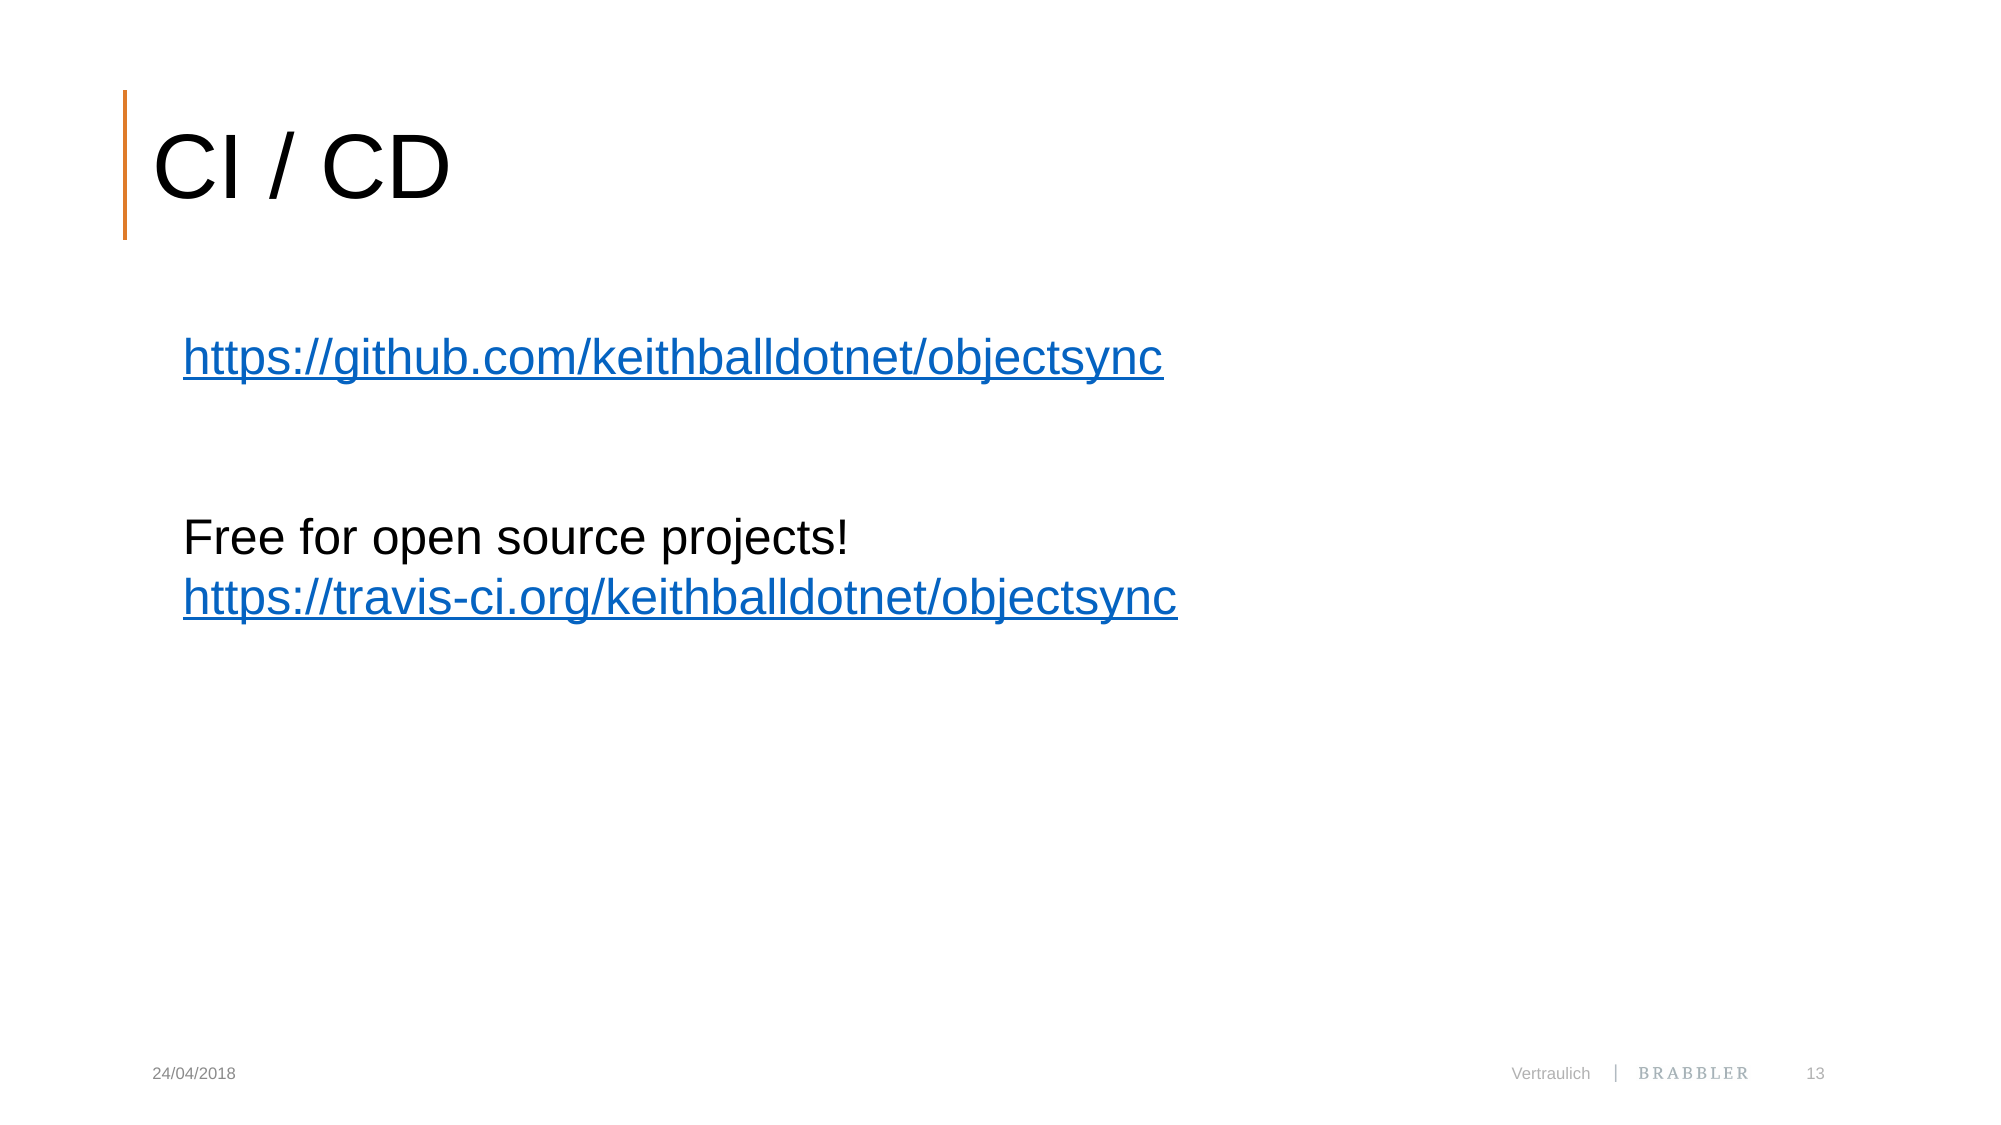

# CI / CD
https://github.com/keithballdotnet/objectsync

Free for open source projects!
https://travis-ci.org/keithballdotnet/objectsync

24/04/2018
Vertraulich
13